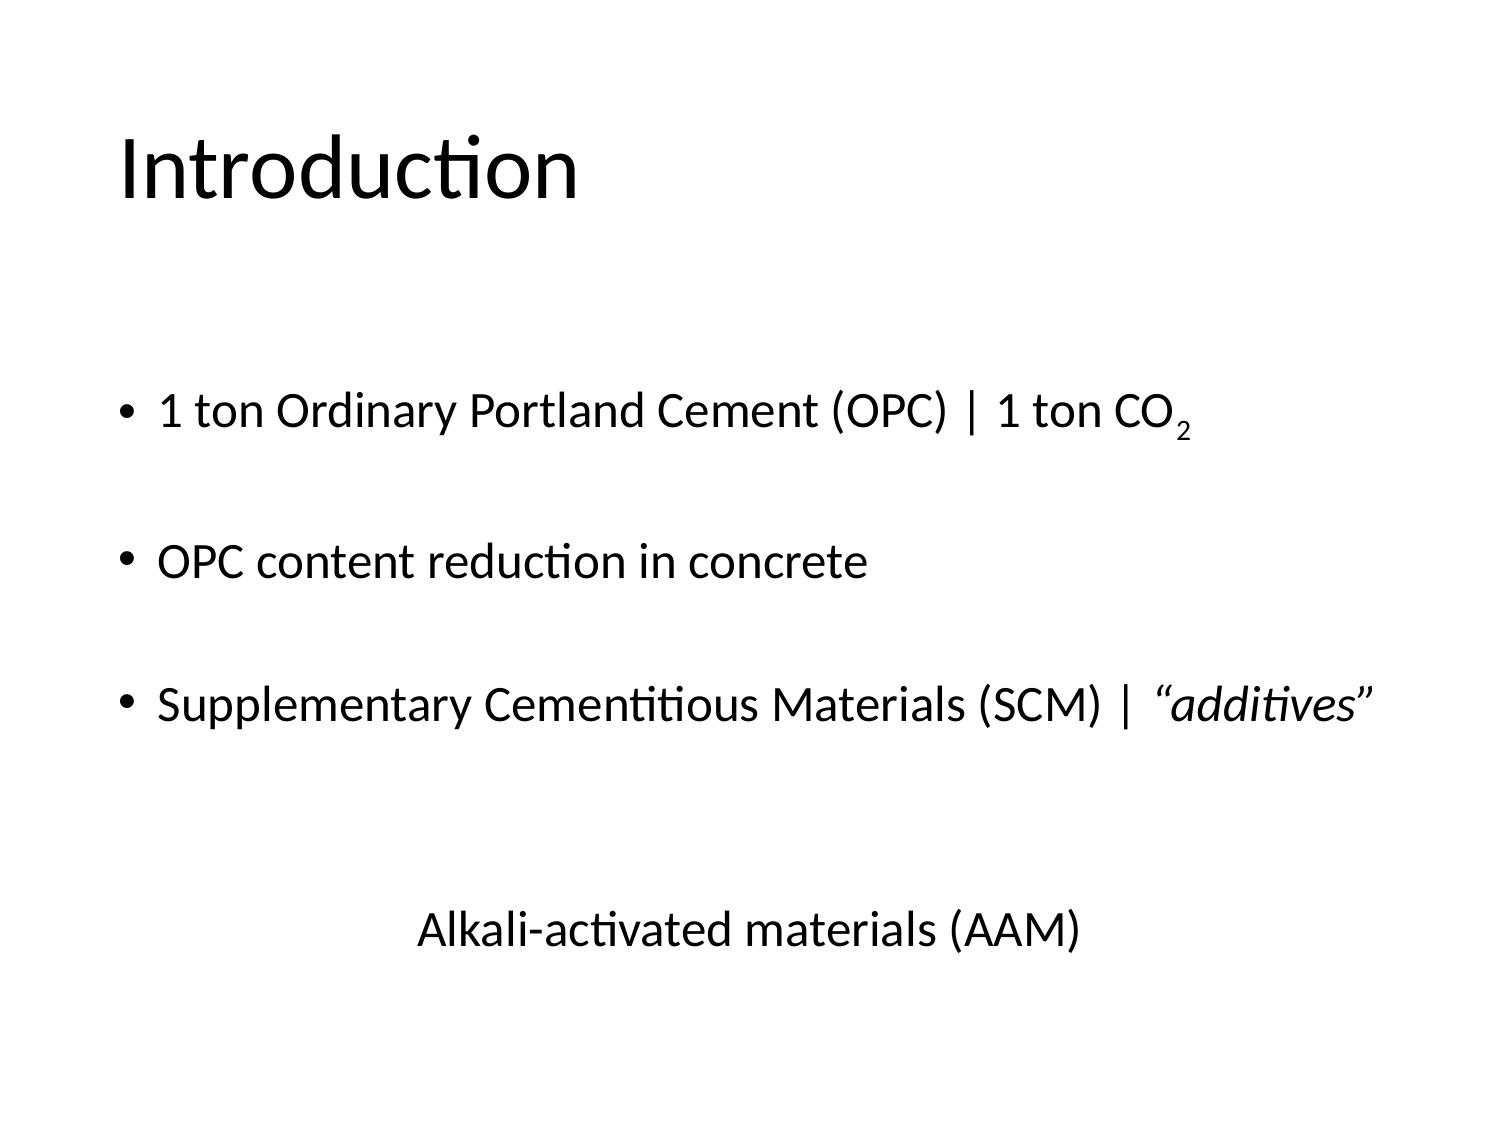

# Introduction
1 ton Ordinary Portland Cement (OPC) | 1 ton CO2
OPC content reduction in concrete
Supplementary Cementitious Materials (SCM) | “additives”

Alkali-activated materials (AAM)